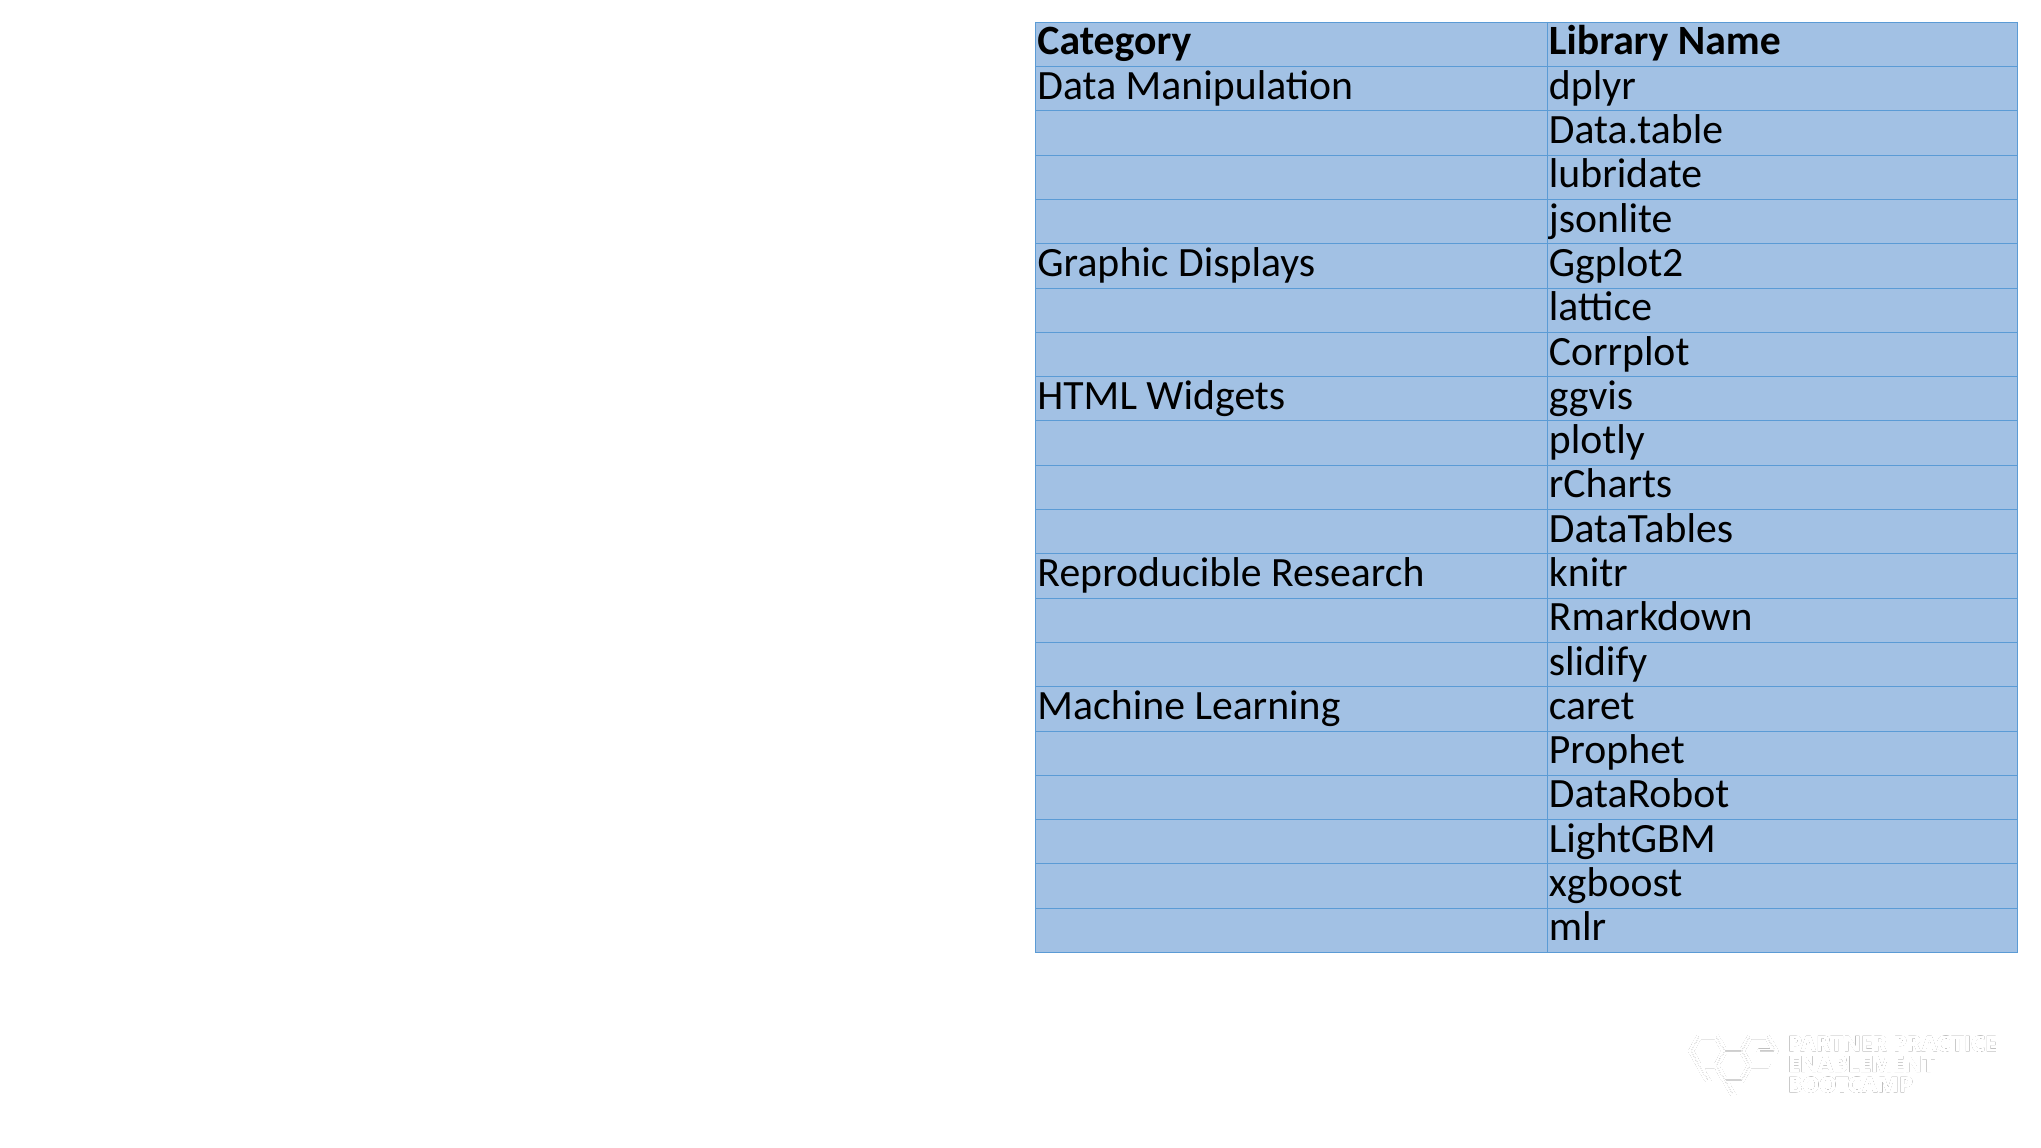

| Category | Library Name |
| --- | --- |
| Data Manipulation | dplyr |
|  | Data.table |
|  | lubridate |
|  | jsonlite |
| Graphic Displays | Ggplot2 |
|  | lattice |
|  | Corrplot |
| HTML Widgets | ggvis |
|  | plotly |
|  | rCharts |
|  | DataTables |
| Reproducible Research | knitr |
|  | Rmarkdown |
|  | slidify |
| Machine Learning | caret |
|  | Prophet |
|  | DataRobot |
|  | LightGBM |
|  | xgboost |
|  | mlr |